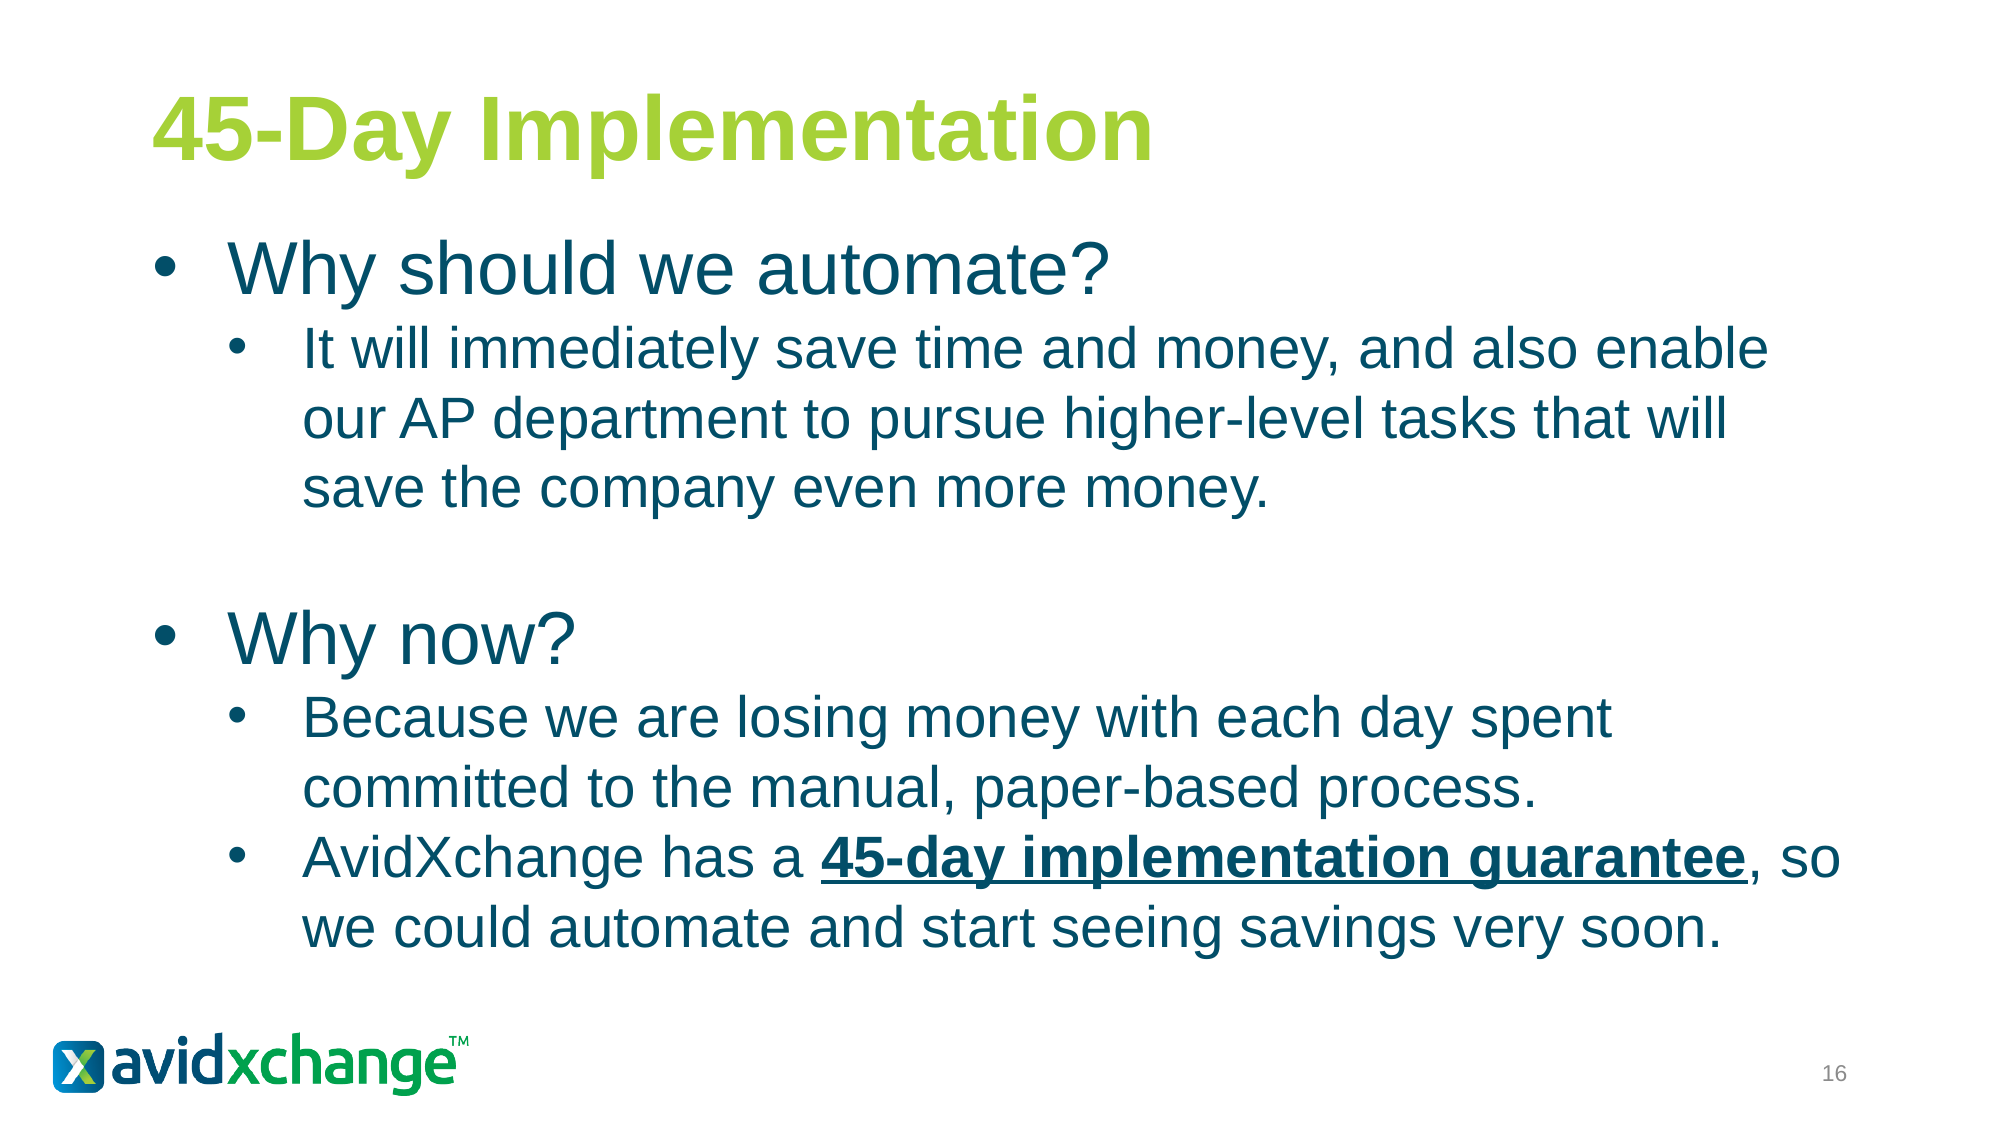

# 45-Day Implementation
Why should we automate?
It will immediately save time and money, and also enable our AP department to pursue higher-level tasks that will save the company even more money.
Why now?
Because we are losing money with each day spent committed to the manual, paper-based process.
AvidXchange has a 45-day implementation guarantee, so we could automate and start seeing savings very soon.

16